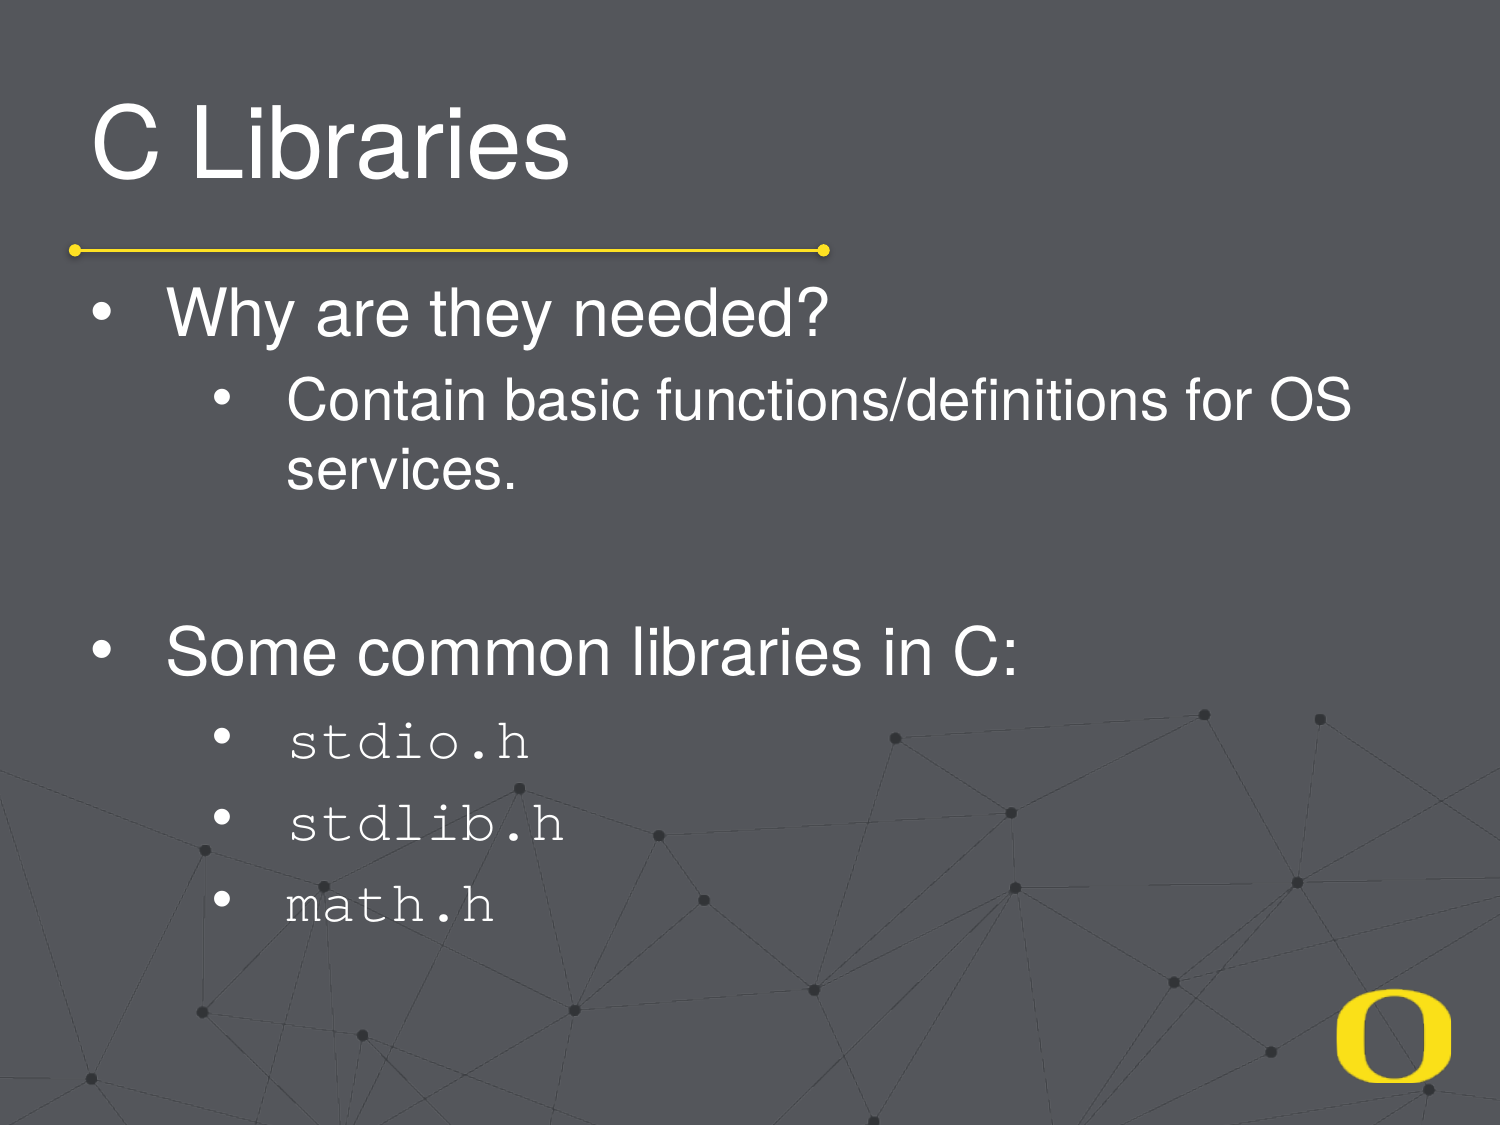

# C Libraries
Why are they needed?
Contain basic functions/definitions for OS services.

Some common libraries in C:
stdio.h
stdlib.h
math.h